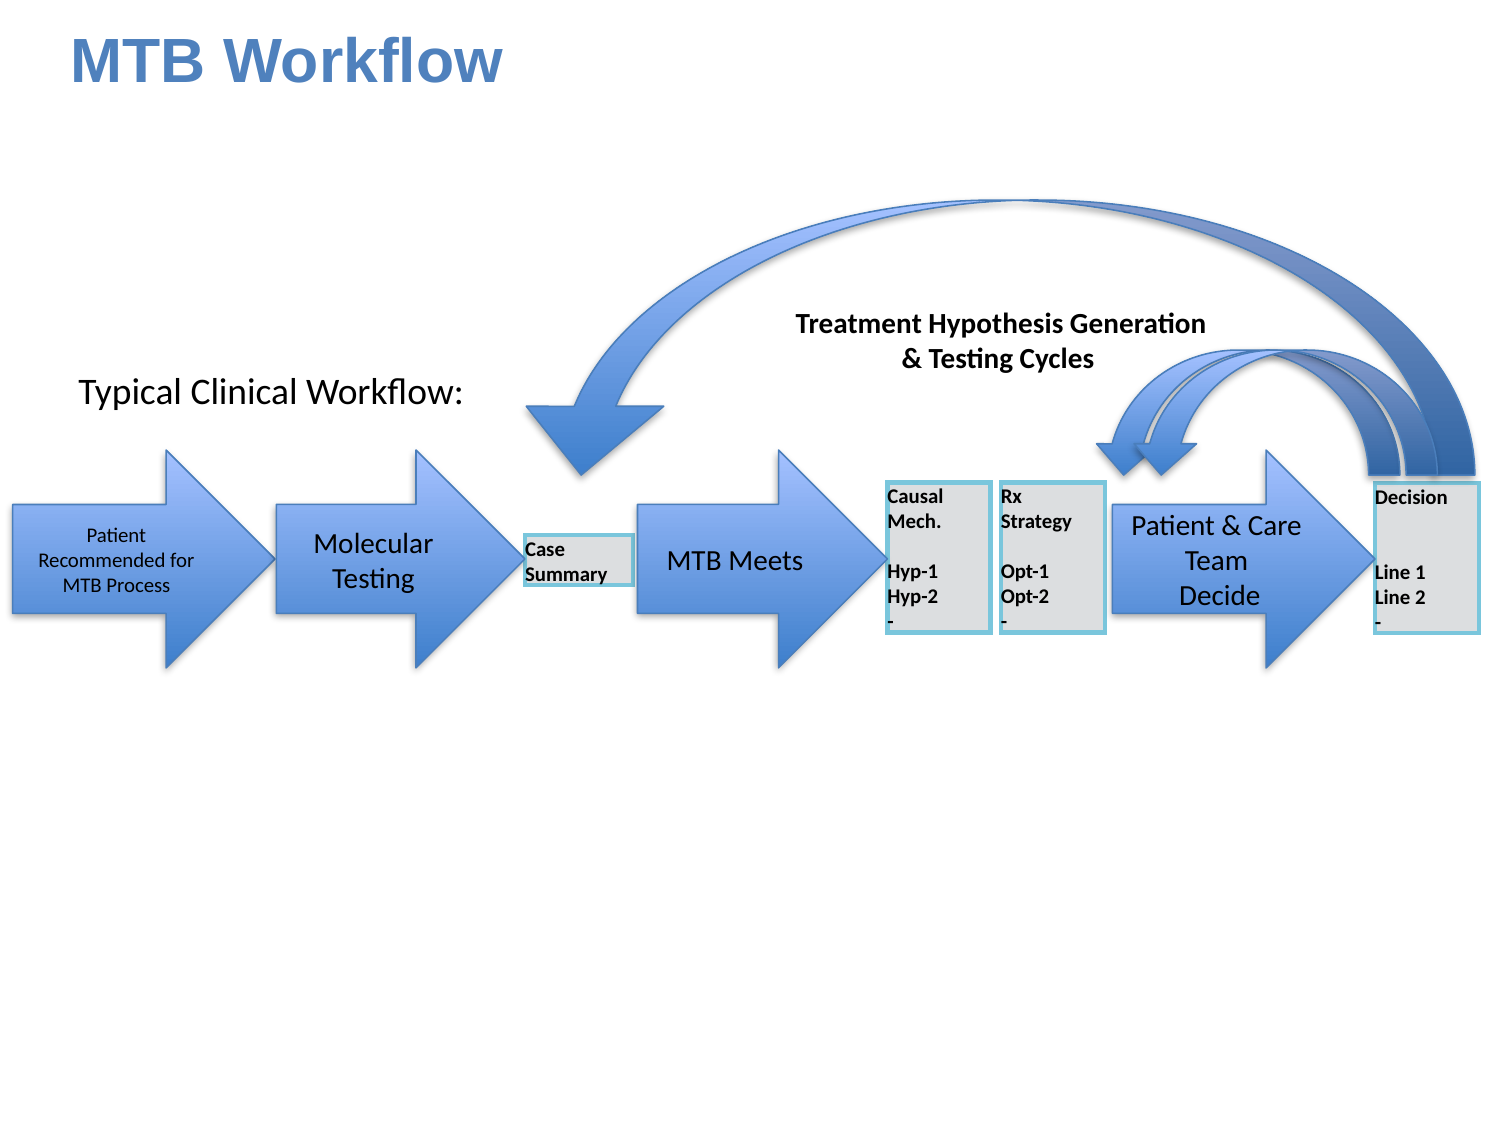

MTB Workflow

Treatment Hypothesis Generation
& Testing Cycles

Typical Clinical Workflow:
Molecular Testing
MTB Meets
Patient
Recommended for MTB Process
Patient & Care Team
 Decide
Causal Mech.

Hyp-1
Hyp-2
-
Rx
Strategy

Opt-1
Opt-2
-
Decision

Line 1
Line 2
-
Case
Summary